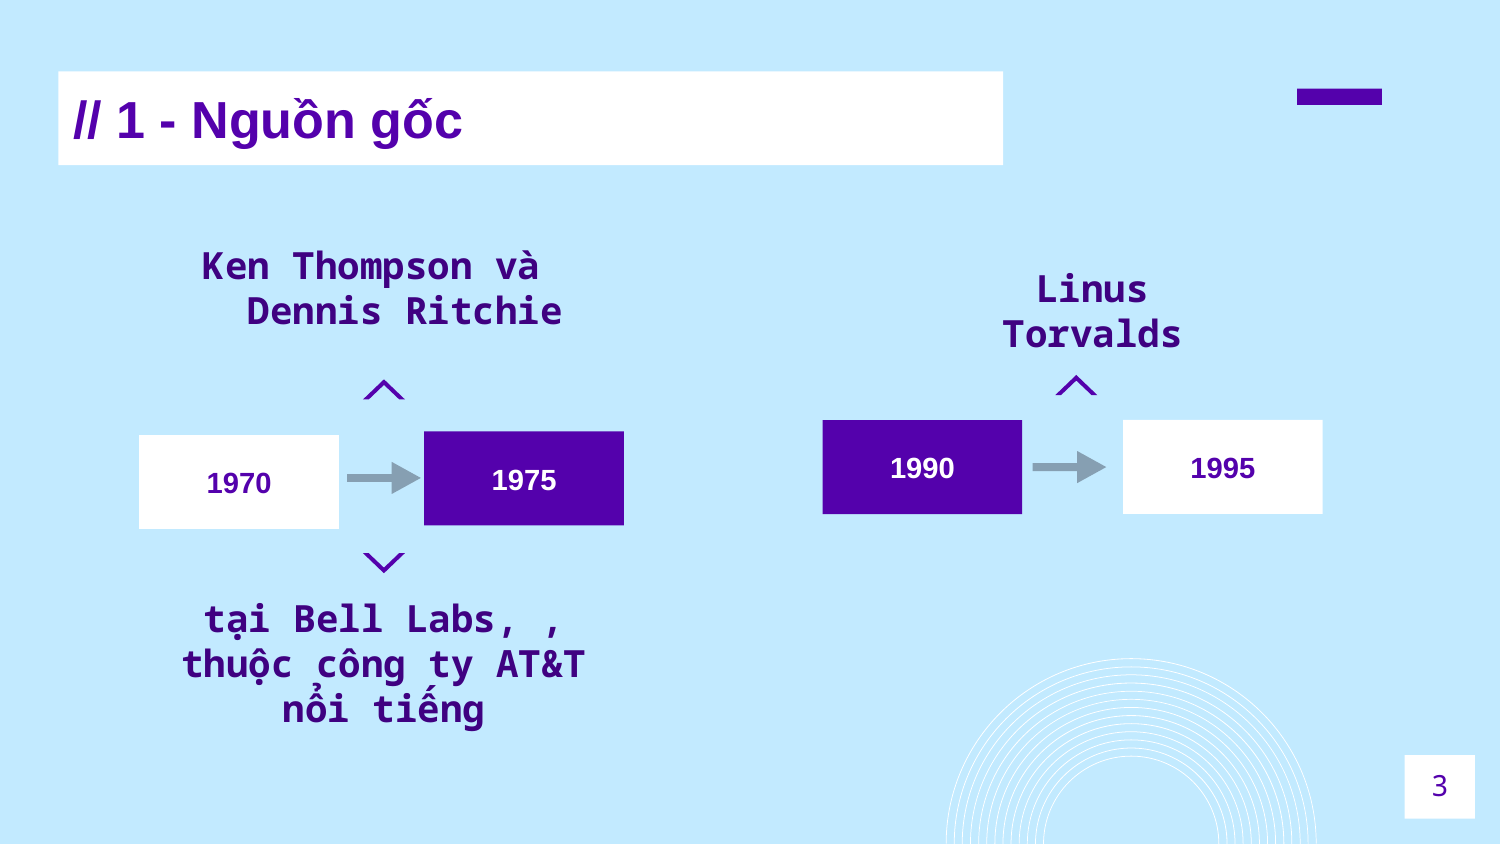

# // 1 - Nguồn gốc
Ken Thompson và    Dennis Ritchie
Linus Torvalds

1995
1990
1975
1970

tại Bell Labs, , thuộc công ty AT&T nổi tiếng
3